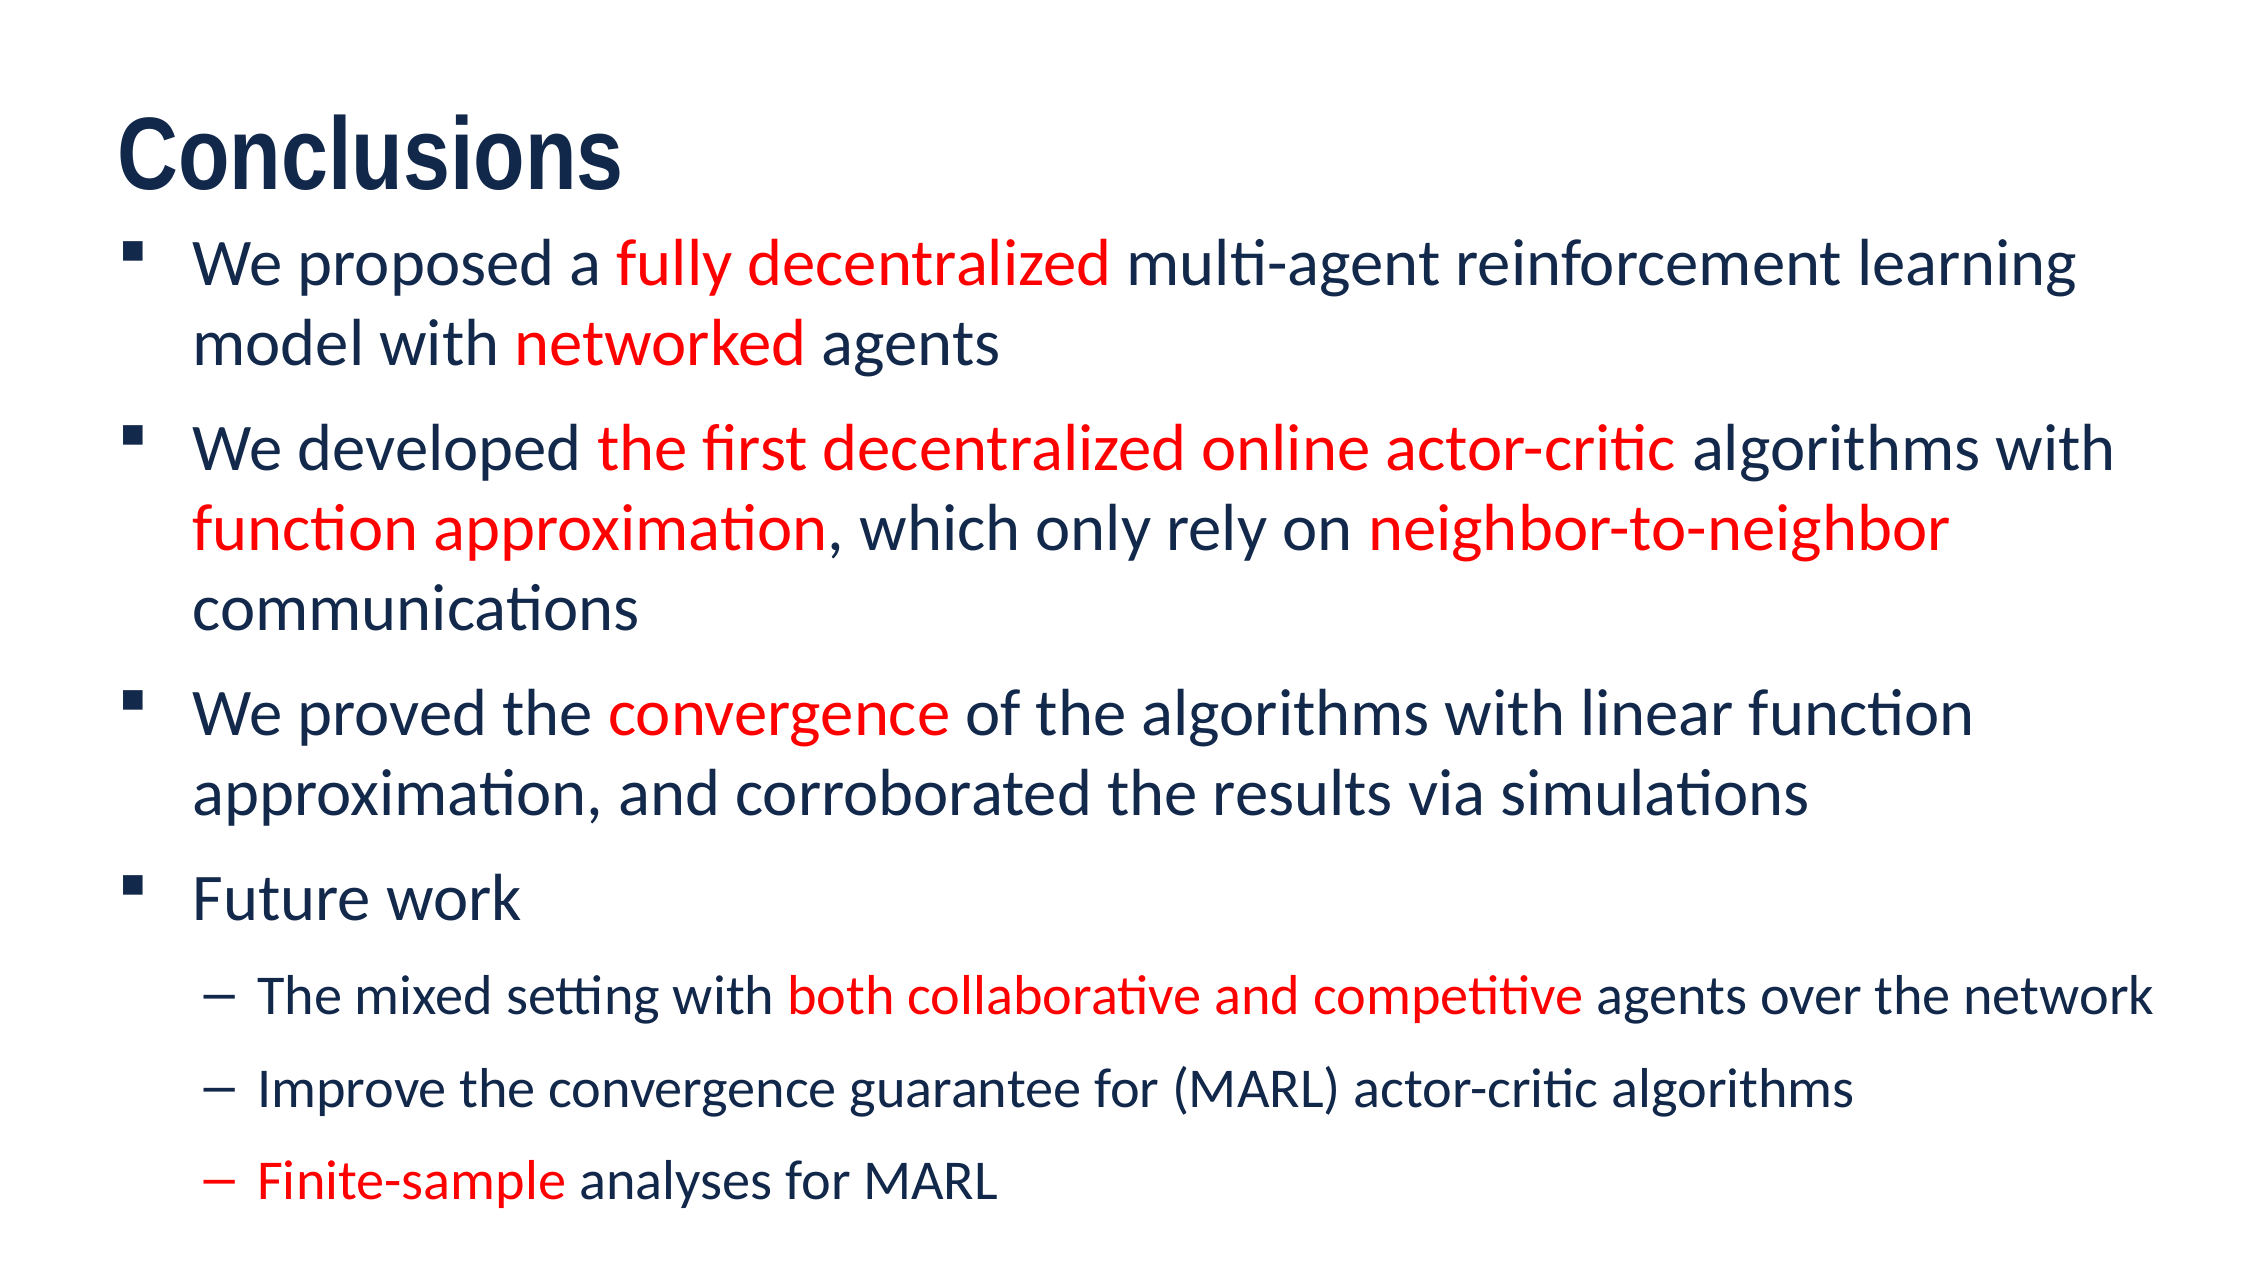

Conclusions
We proposed a fully decentralized multi-agent reinforcement learning model with networked agents
We developed the first decentralized online actor-critic algorithms with function approximation, which only rely on neighbor-to-neighbor communications
We proved the convergence of the algorithms with linear function approximation, and corroborated the results via simulations
Future work
The mixed setting with both collaborative and competitive agents over the network
Improve the convergence guarantee for (MARL) actor-critic algorithms
Finite-sample analyses for MARL